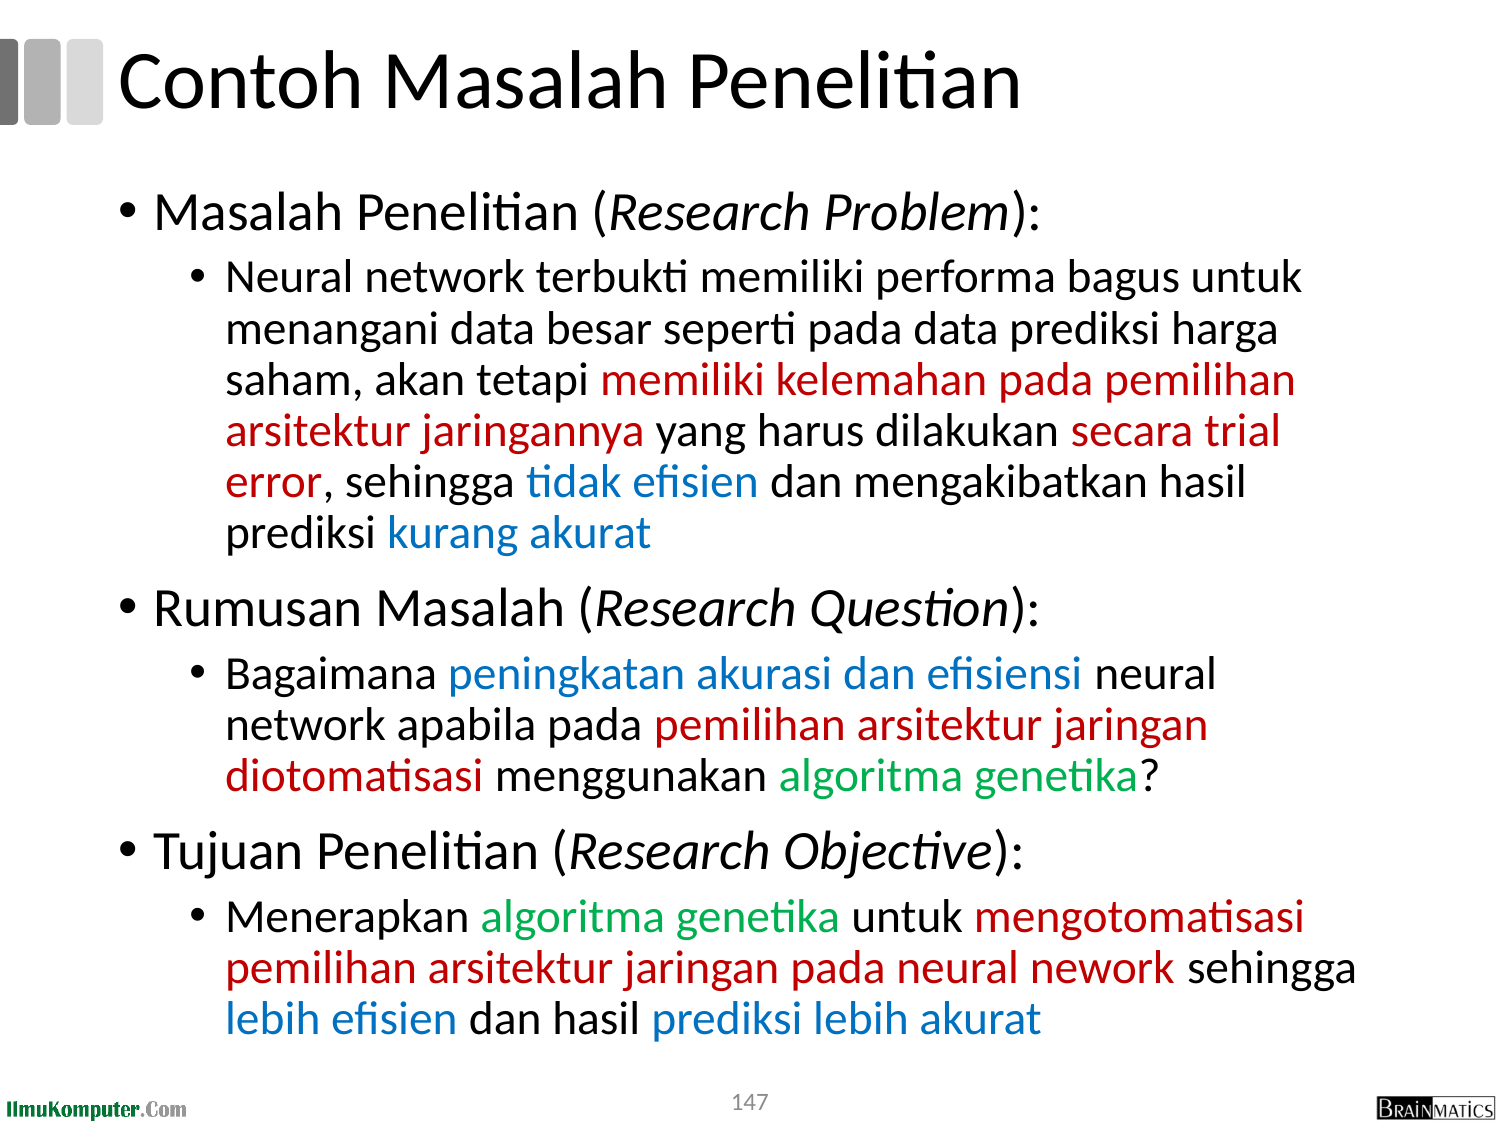

# Contoh Masalah Penelitian
Masalah Penelitian (Research Problem):
Neural network terbukti memiliki performa bagus untuk menangani data besar seperti pada data prediksi harga saham, akan tetapi memiliki kelemahan pada pemilihan arsitektur jaringannya yang harus dilakukan secara trial error, sehingga tidak efisien dan mengakibatkan hasil prediksi kurang akurat
Rumusan Masalah (Research Question):
Bagaimana peningkatan akurasi dan efisiensi neural network apabila pada pemilihan arsitektur jaringan diotomatisasi menggunakan algoritma genetika?
Tujuan Penelitian (Research Objective):
Menerapkan algoritma genetika untuk mengotomatisasi pemilihan arsitektur jaringan pada neural nework sehingga lebih efisien dan hasil prediksi lebih akurat
147